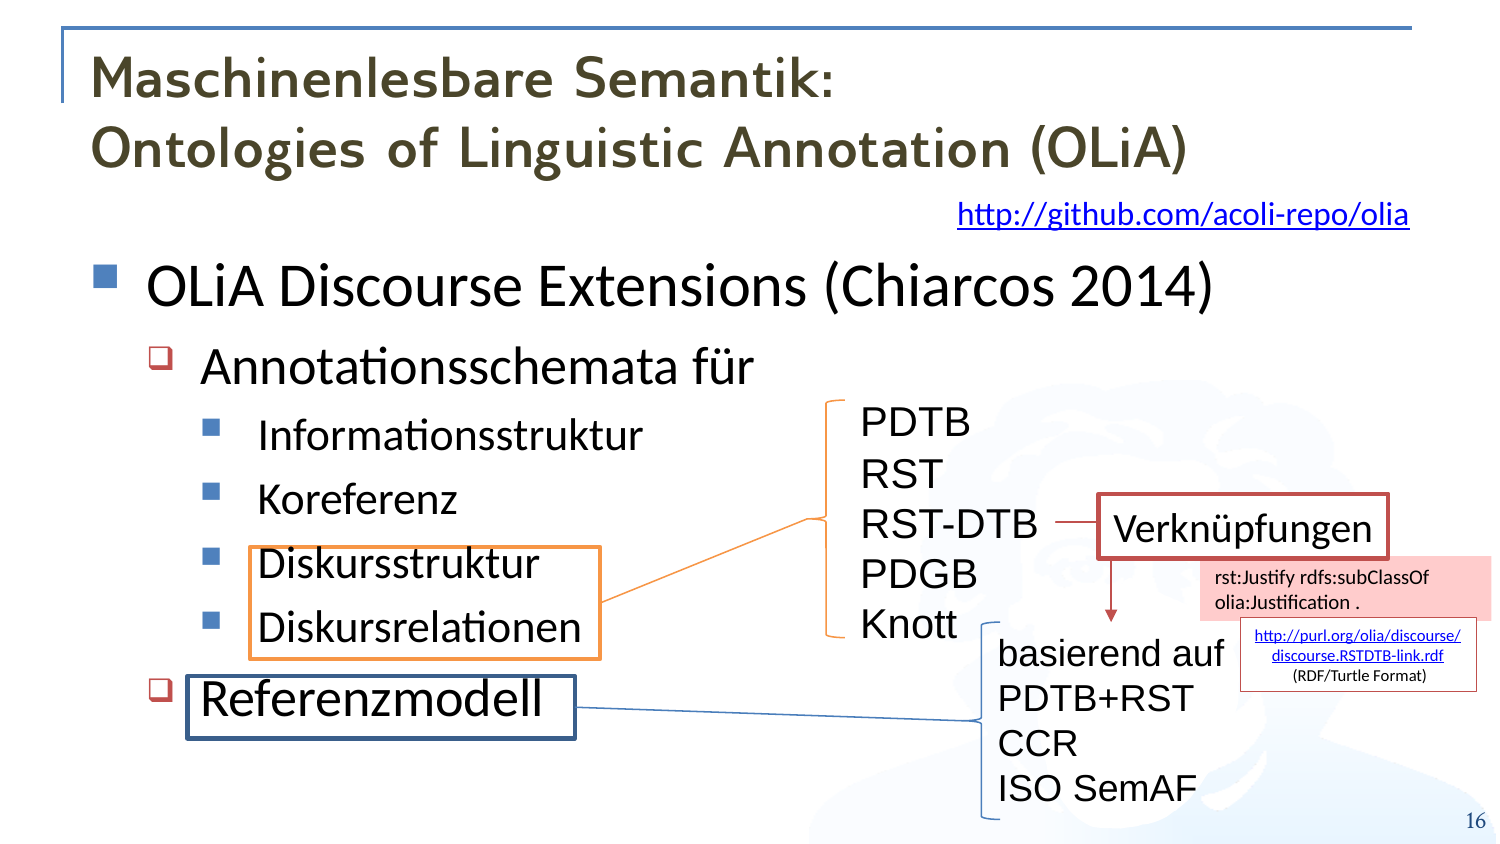

# Maschinenlesbare Semantik: Ontologies of Linguistic Annotation (OLiA)
http://github.com/acoli-repo/olia
OLiA Discourse Extensions (Chiarcos 2014)
Annotationsschemata für
Informationsstruktur
Koreferenz
Diskursstruktur
Diskursrelationen
Referenzmodell
PDTB

RST
RST-DTB
Verknüpfungen
PDGB

rst:Justify rdfs:subClassOf olia:Justification .

Knott
http://purl.org/olia/discourse/
discourse.RSTDTB-link.rdf
 (RDF/Turtle Format)

basierend auf
PDTB+RST
CCR
ISO SemAF

16